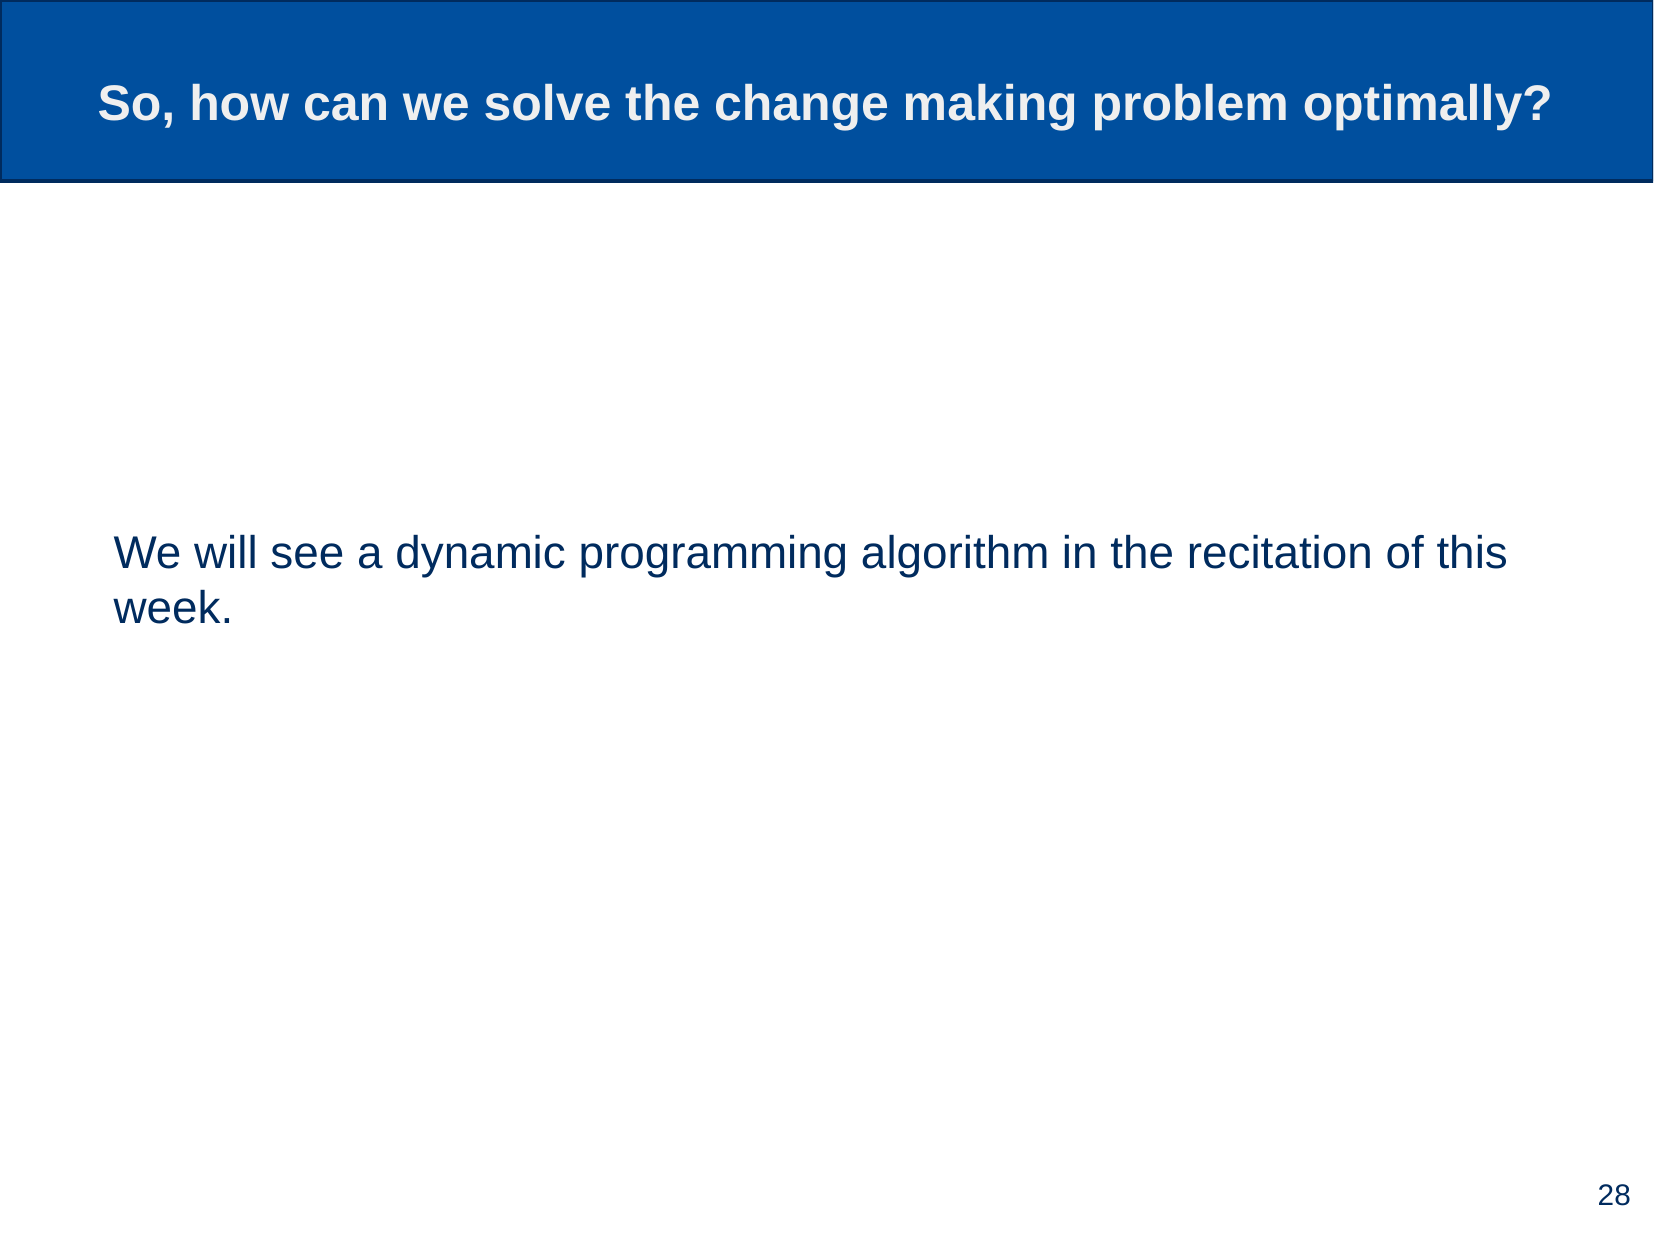

# So, how can we solve the change making problem optimally?

We will see a dynamic programming algorithm in the recitation of this week.
28